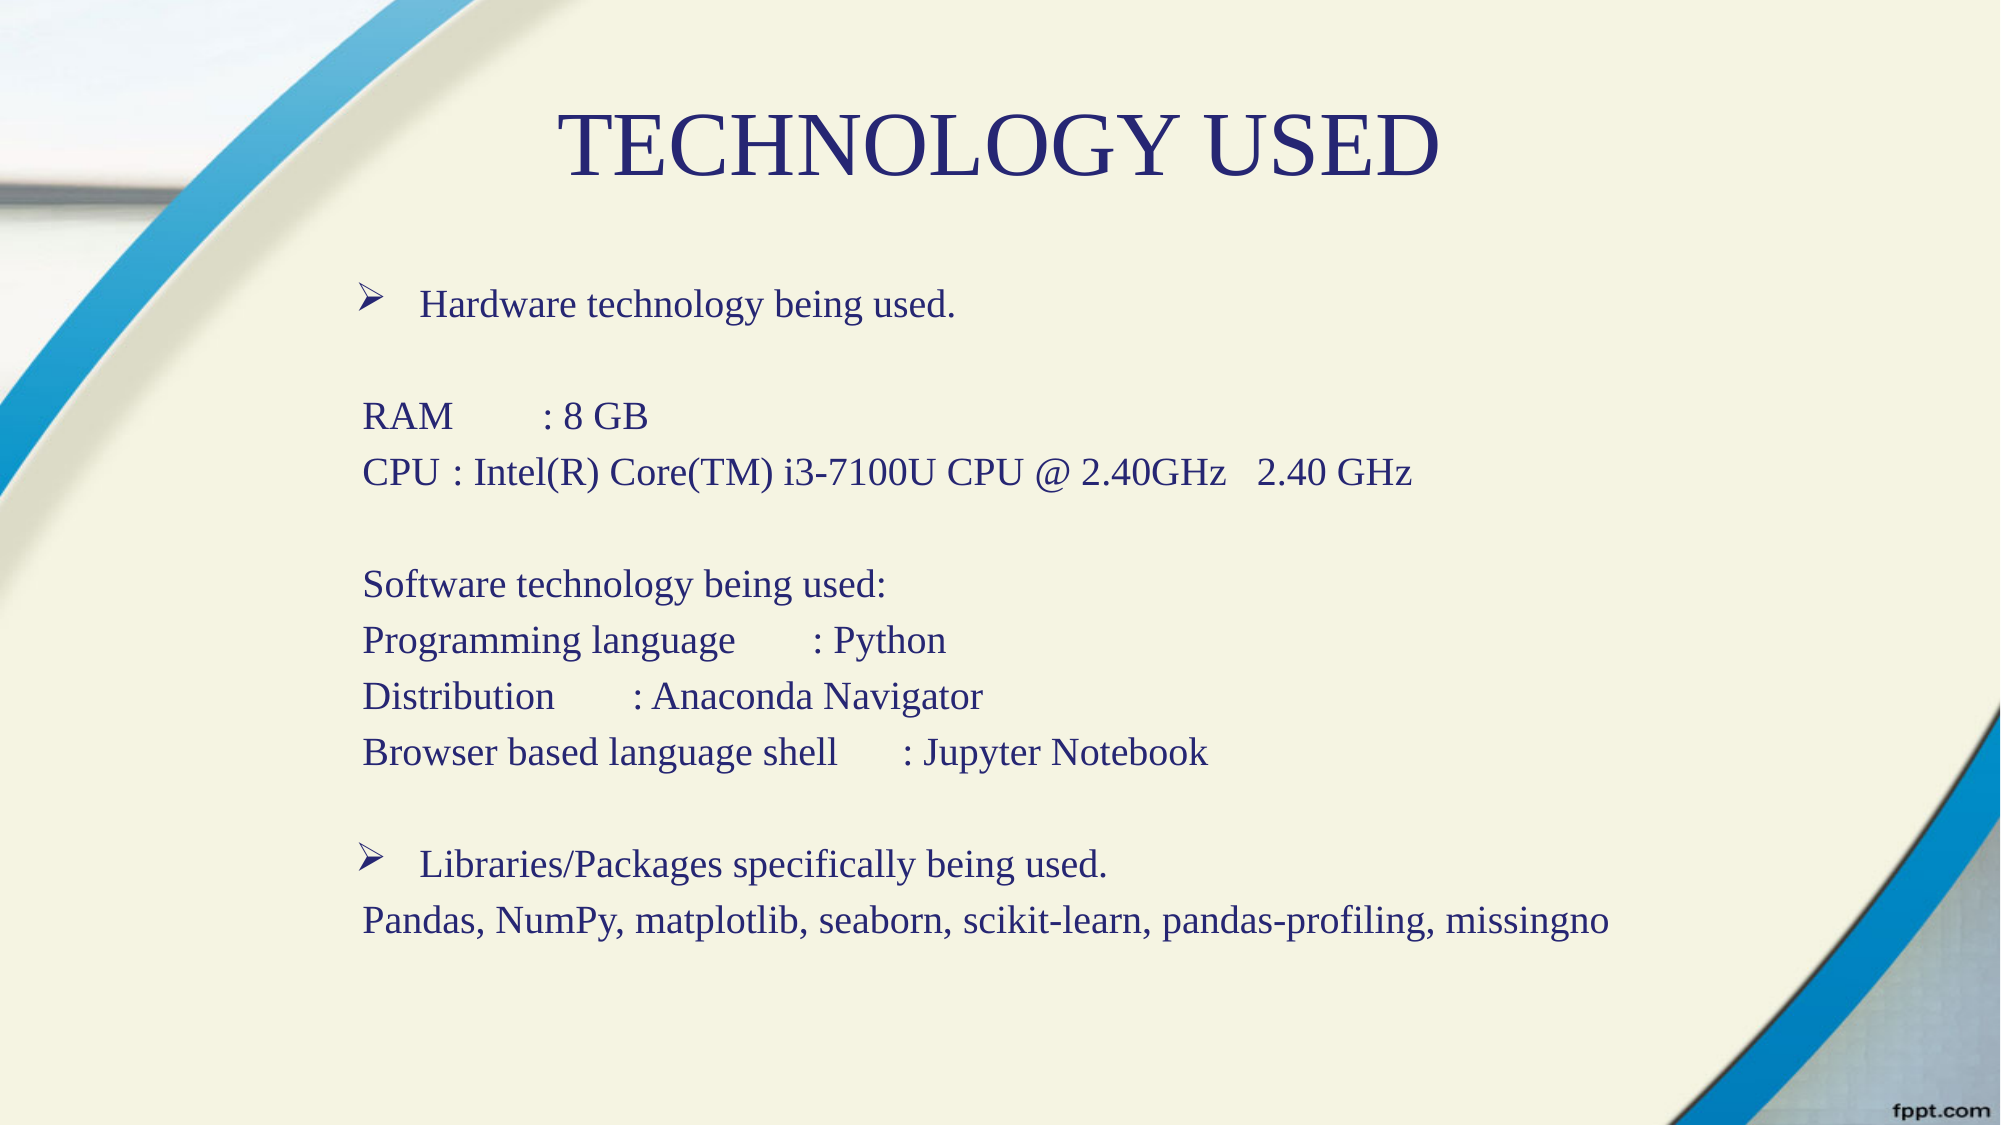

# TECHNOLOGY USED
 Hardware technology being used.

RAM 	: 8 GB
CPU 	: Intel(R) Core(TM) i3-7100U CPU @ 2.40GHz   2.40 GHz

Software technology being used:
Programming language 		: Python
Distribution 			: Anaconda Navigator
Browser based language shell 		: Jupyter Notebook

 Libraries/Packages specifically being used.
Pandas, NumPy, matplotlib, seaborn, scikit-learn, pandas-profiling, missingno